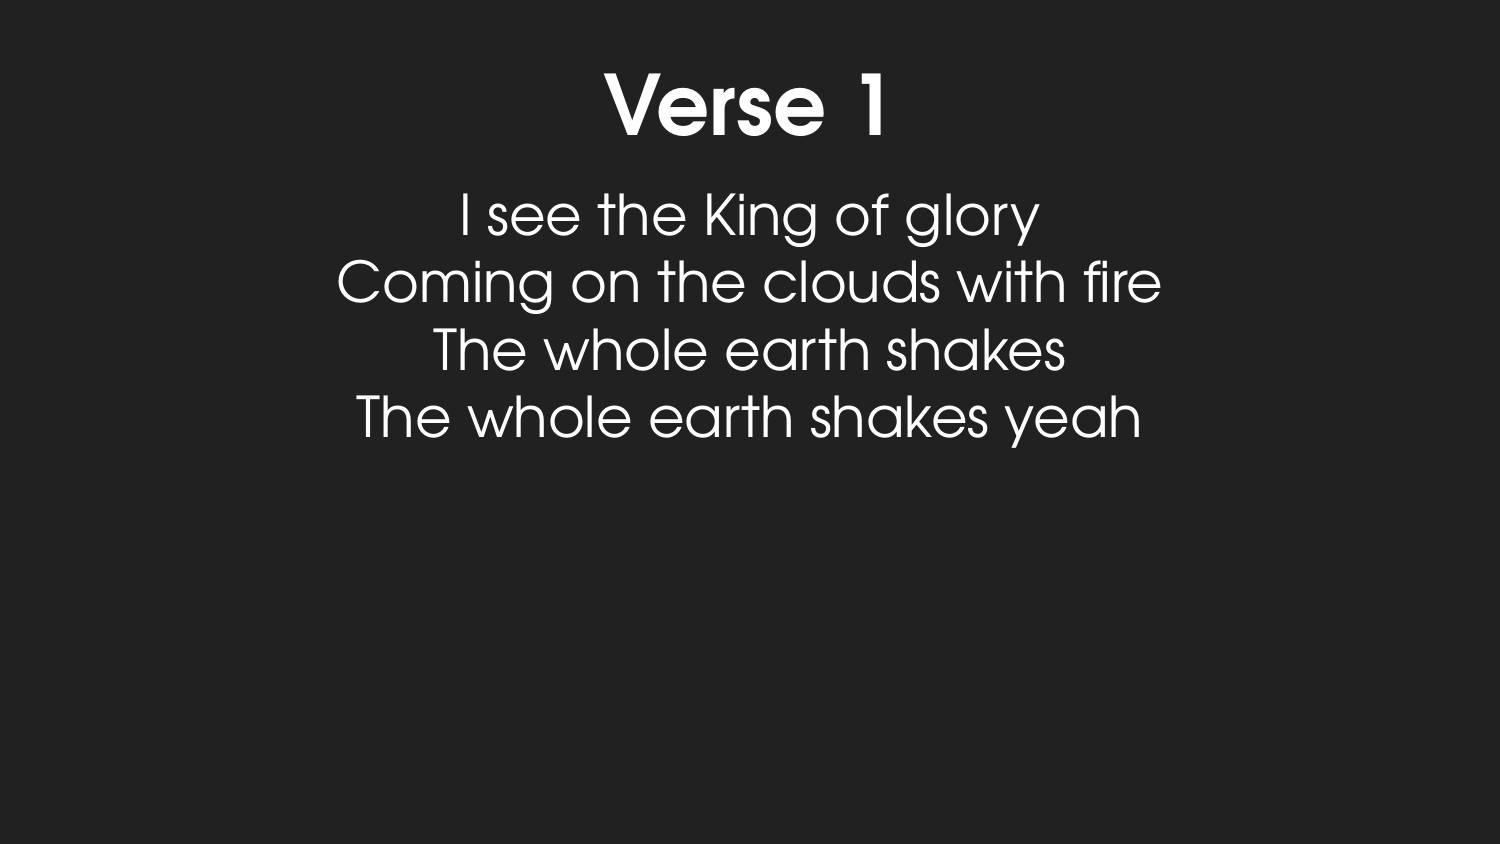

Verse 1
I see the King of glory
Coming on the clouds with fire
The whole earth shakes
The whole earth shakes yeah